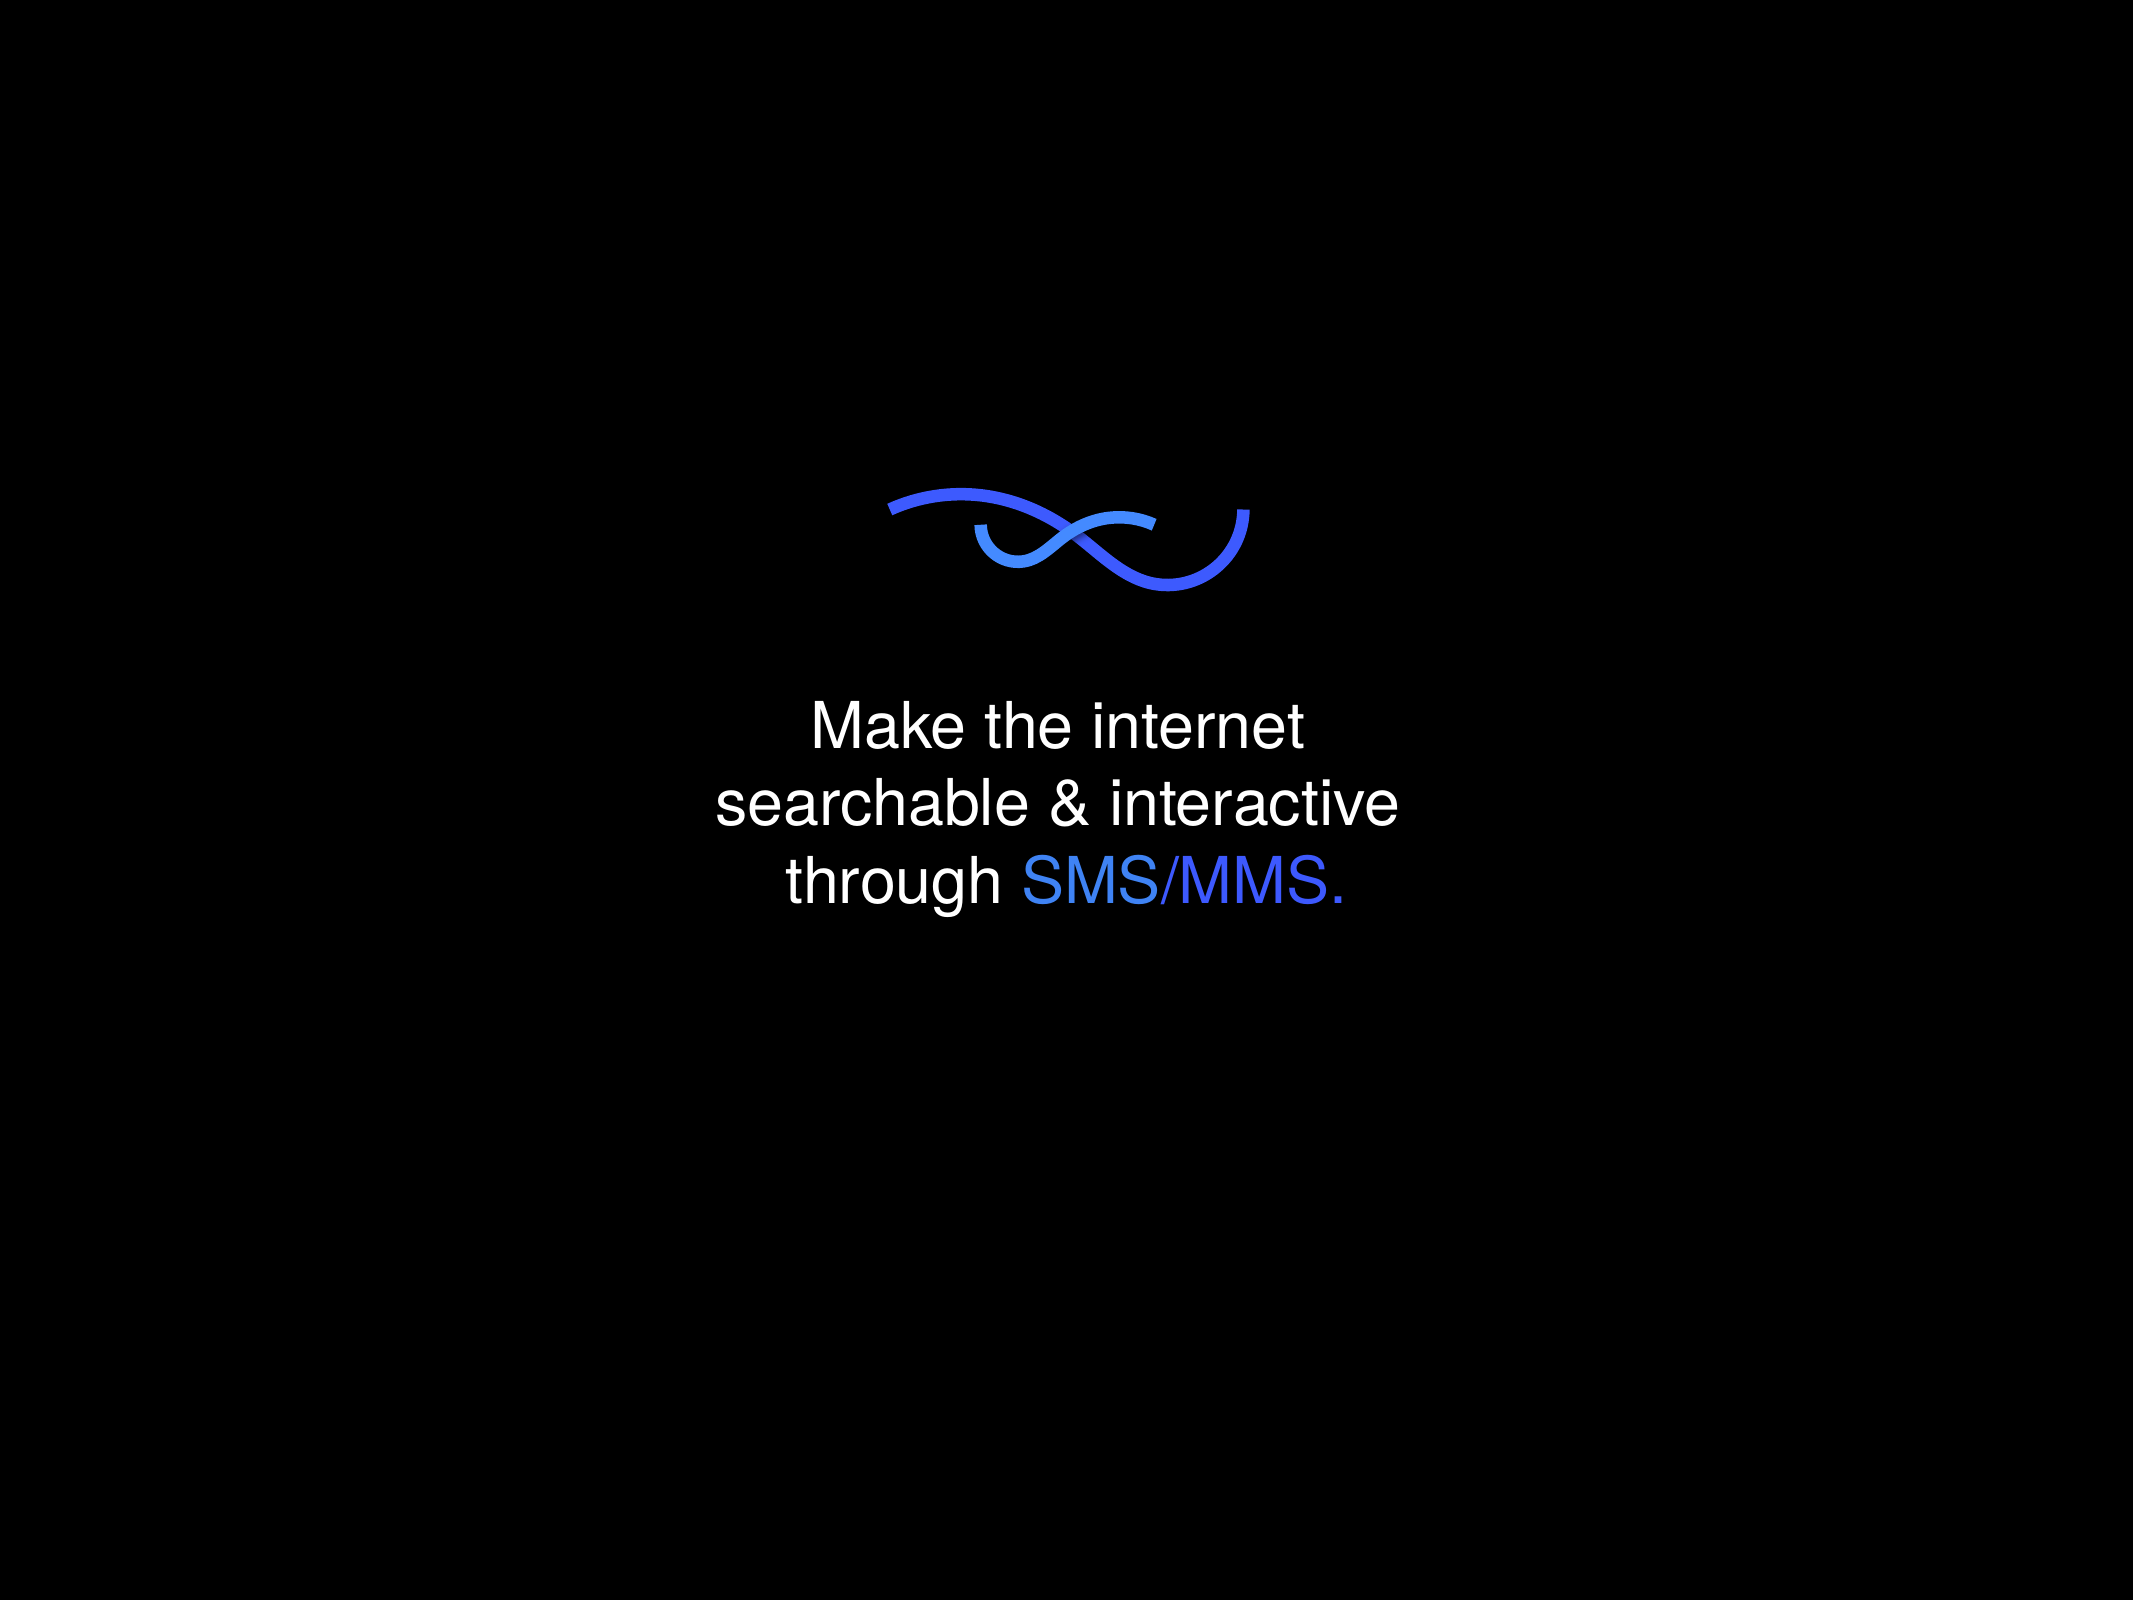

Make the internet
searchable & interactive
through SMS/MMS.